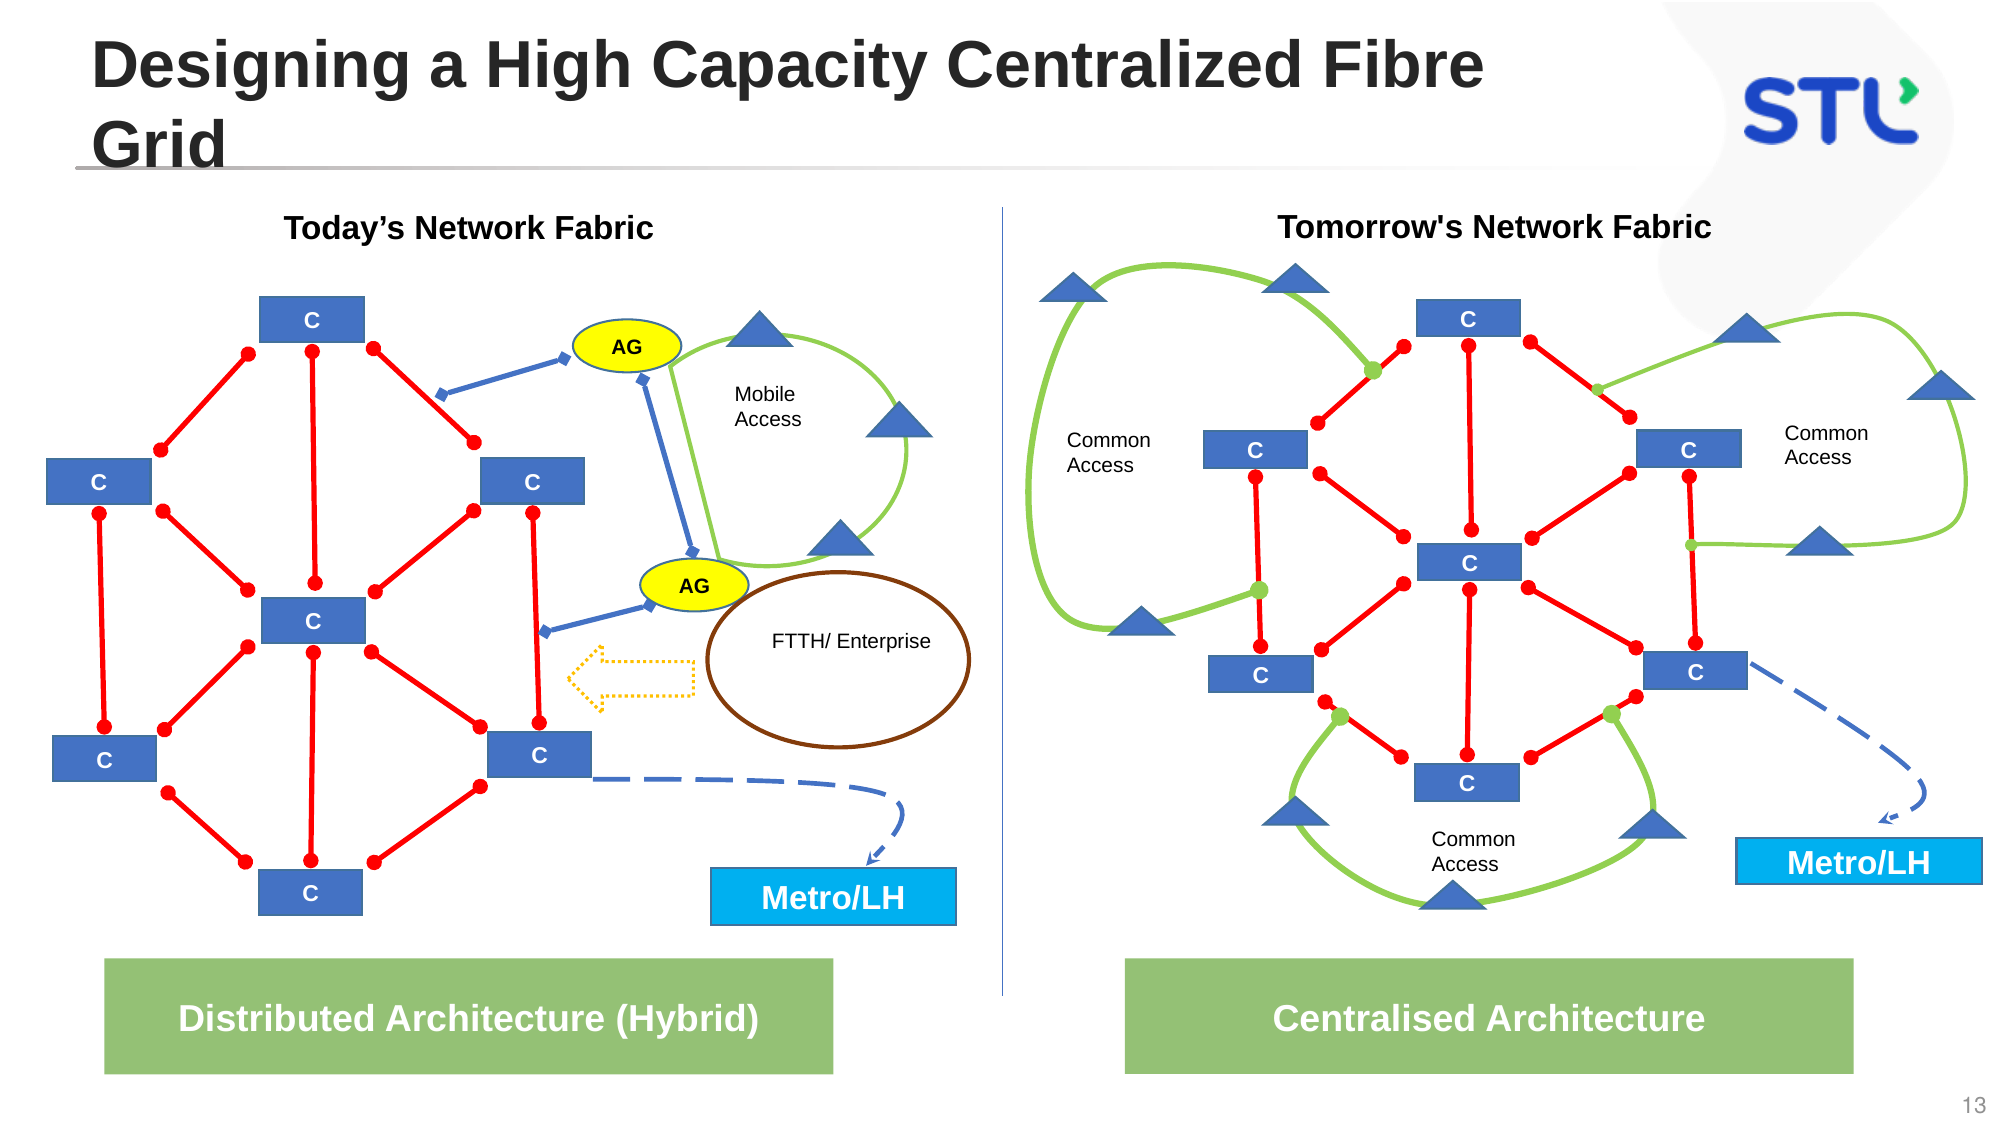

# Designing a High Capacity Centralized Fibre Grid

Tomorrow's Network Fabric
Today’s Network Fabric

C

AG

Mobile Access

C

C

AG

C

FTTH/ Enterprise

C

C

Metro/LH

C
C

Common Access
C

C

C

C

C

C

Metro/LH

Common Access

Common Access

Centralised Architecture
Distributed Architecture (Hybrid)
13